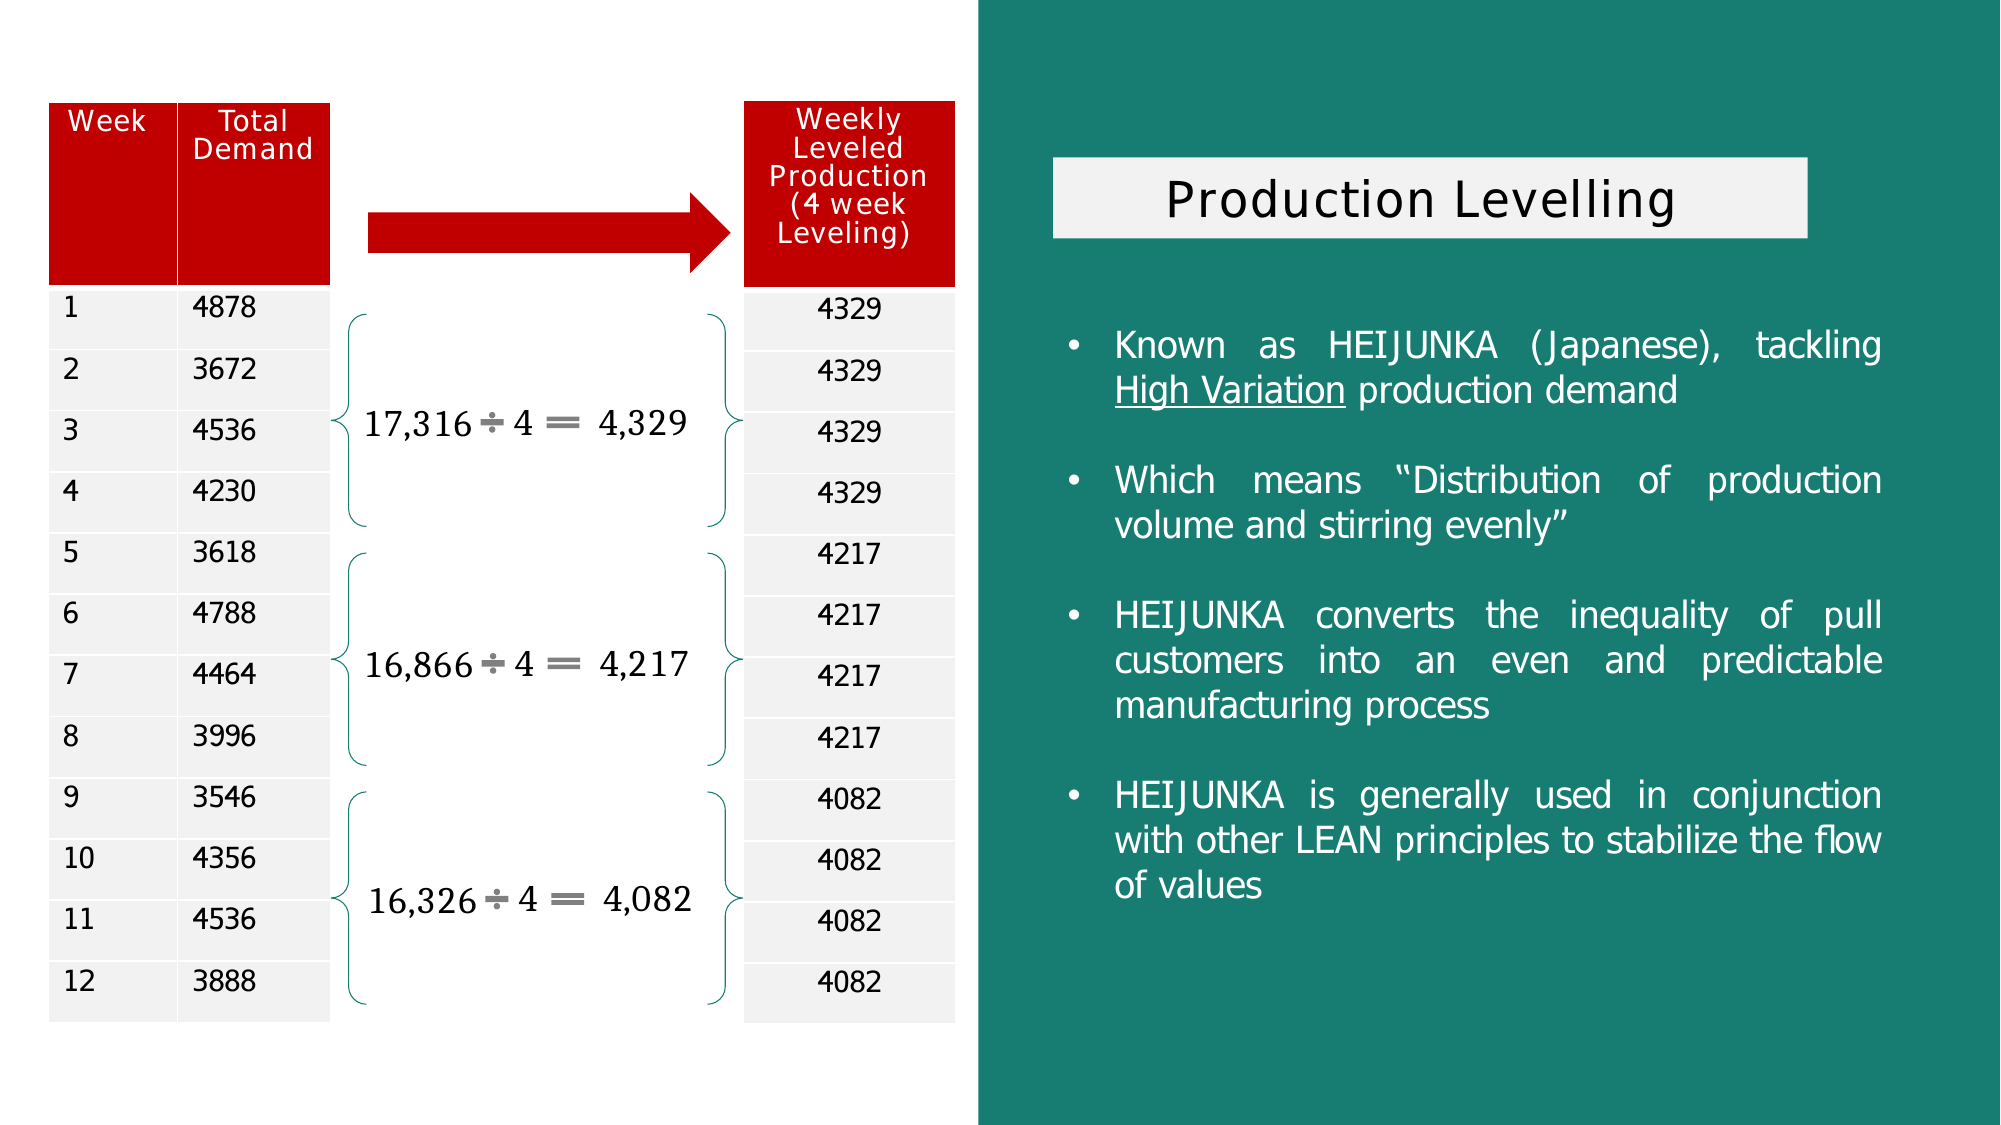

| Weekly Leveled Production (4 week Leveling) |
| --- |
| 4329 |
| 4329 |
| 4329 |
| 4329 |
| 4217 |
| 4217 |
| 4217 |
| 4217 |
| 4082 |
| 4082 |
| 4082 |
| 4082 |
| Week | Total Demand |
| --- | --- |
| 1 | 4878 |
| 2 | 3672 |
| 3 | 4536 |
| 4 | 4230 |
| 5 | 3618 |
| 6 | 4788 |
| 7 | 4464 |
| 8 | 3996 |
| 9 | 3546 |
| 10 | 4356 |
| 11 | 4536 |
| 12 | 3888 |
Production Levelling

Known as HEIJUNKA (Japanese), tackling High Variation production demand

Which means “Distribution of production volume and stirring evenly”

HEIJUNKA converts the inequality of pull customers into an even and predictable manufacturing process

HEIJUNKA is generally used in conjunction with other LEAN principles to stabilize the flow of values
4,329
4
17,316

4,217
4
16,866

4,082
4
16,326